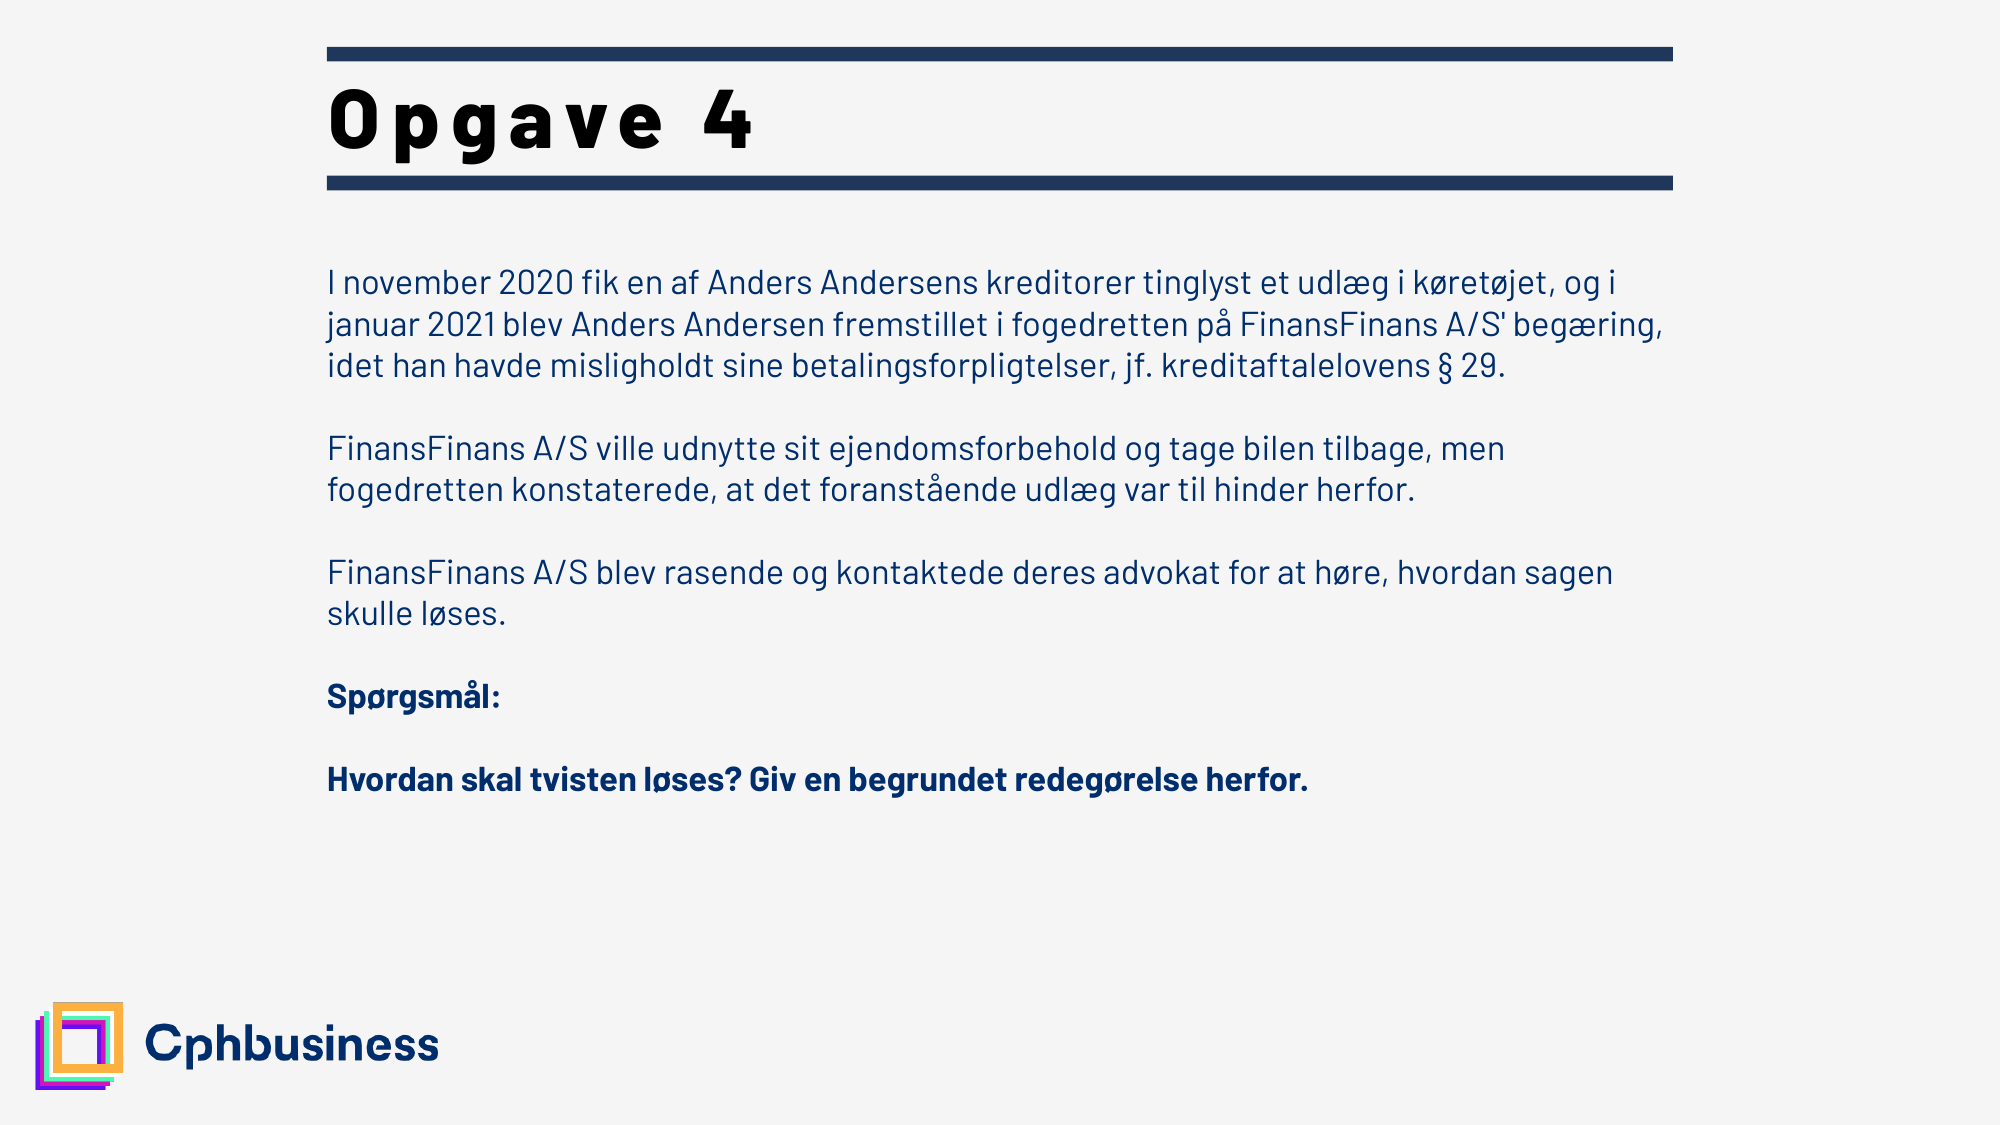

# Opgave 4

I november 2020 fik en af Anders Andersens kreditorer tinglyst et udlæg i køretøjet, og i januar 2021 blev Anders Andersen fremstillet i fogedretten på FinansFinans A/S' begæring, idet han havde misligholdt sine betalingsforpligtelser, jf. kreditaftalelovens § 29.

FinansFinans A/S ville udnytte sit ejendomsforbehold og tage bilen tilbage, men fogedretten konstaterede, at det foranstående udlæg var til hinder herfor.

FinansFinans A/S blev rasende og kontaktede deres advokat for at høre, hvordan sagen skulle løses.

Spørgsmål:

Hvordan skal tvisten løses? Giv en begrundet redegørelse herfor.